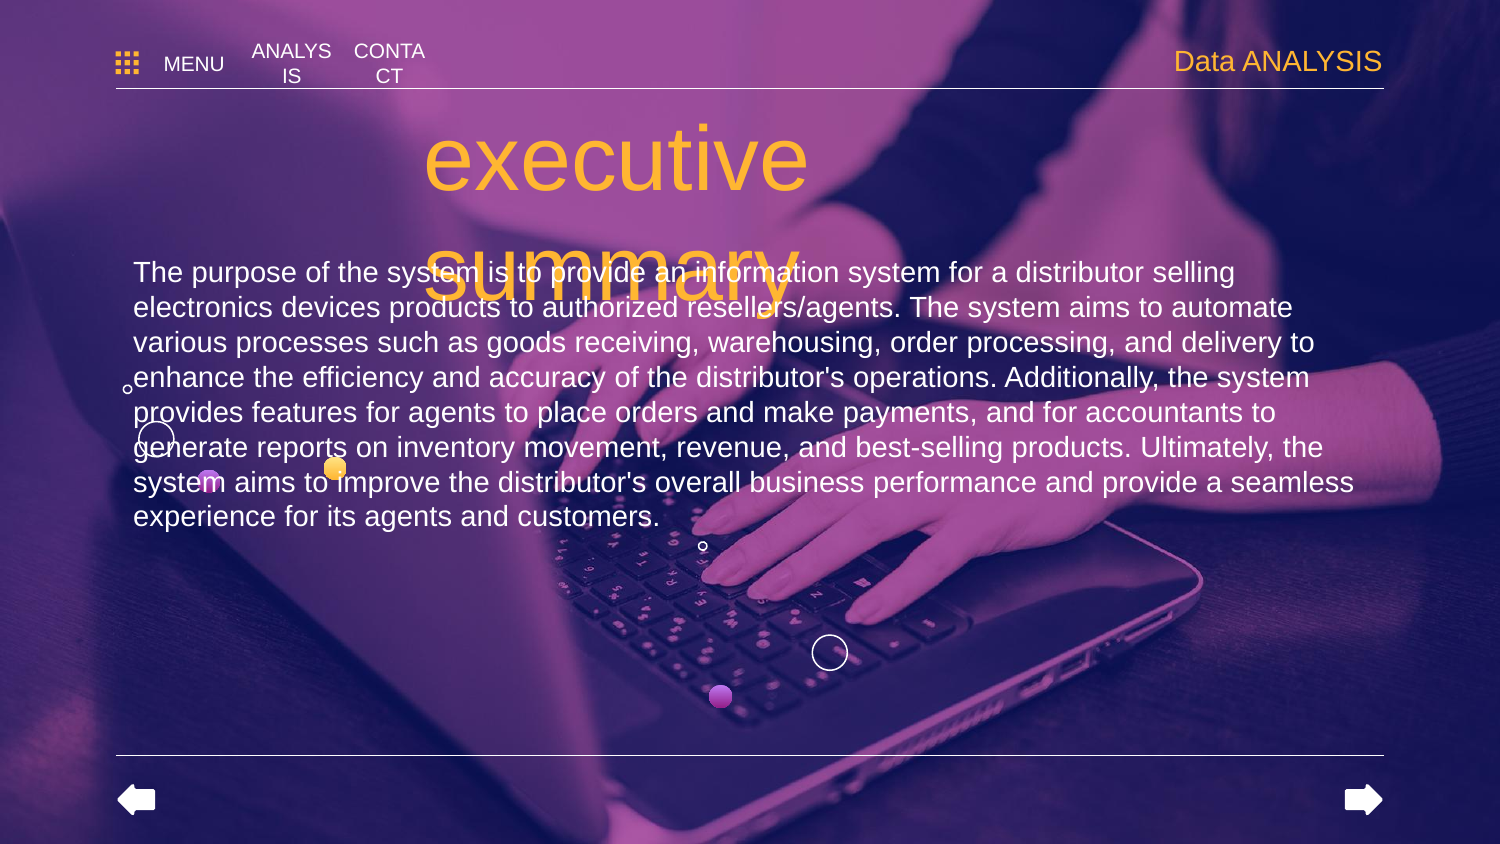

Data ANALYSIS
MENU
ANALYSIS
CONTACT

executive summary
The purpose of the system is to provide an information system for a distributor selling electronics devices products to authorized resellers/agents. The system aims to automate various processes such as goods receiving, warehousing, order processing, and delivery to enhance the efficiency and accuracy of the distributor's operations. Additionally, the system provides features for agents to place orders and make payments, and for accountants to generate reports on inventory movement, revenue, and best-selling products. Ultimately, the system aims to improve the distributor's overall business performance and provide a seamless experience for its agents and customers.